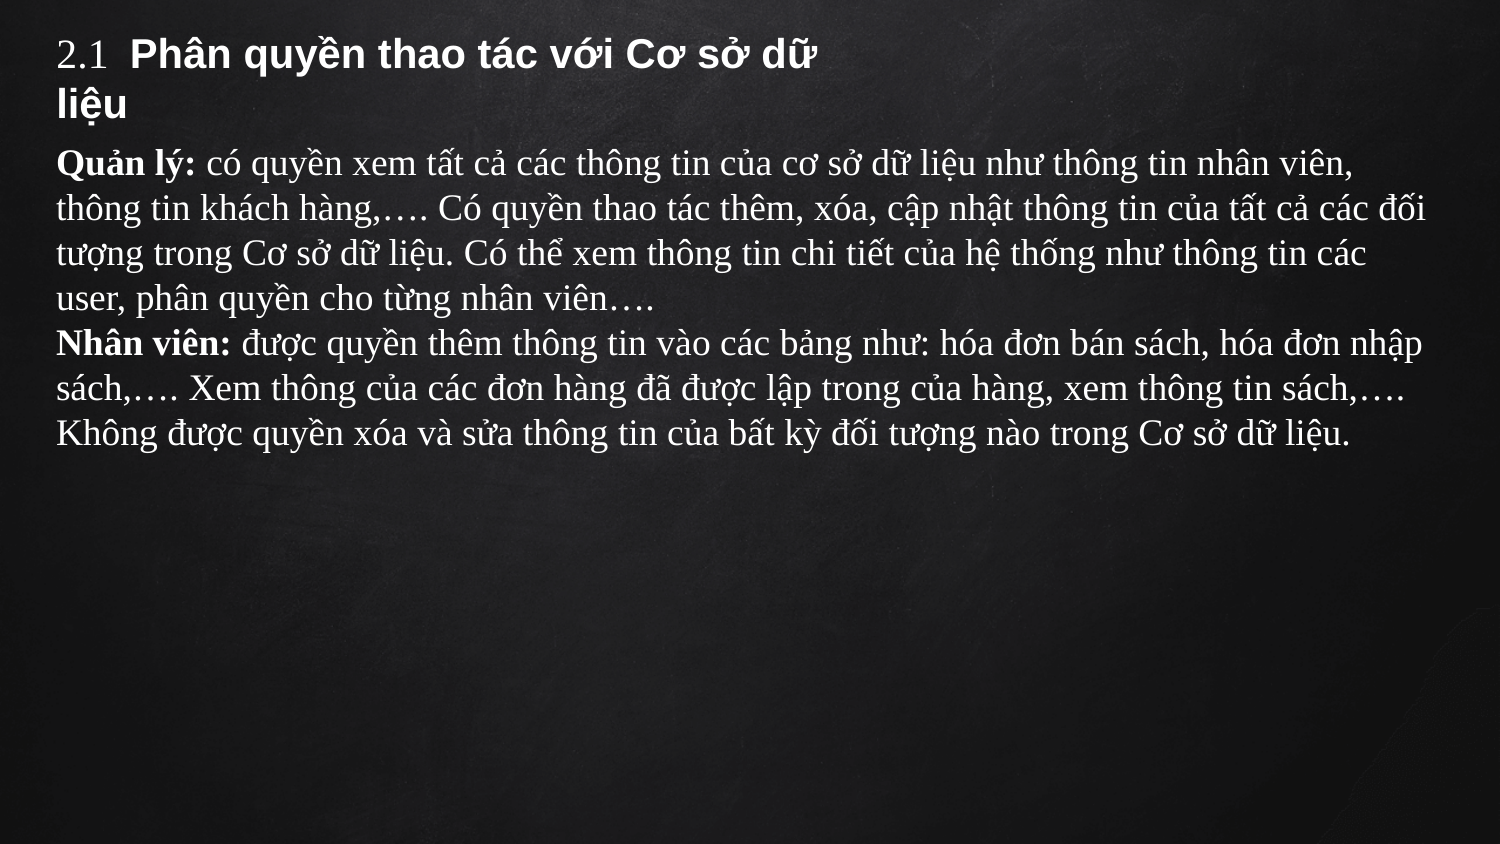

2.1  Phân quyền thao tác với Cơ sở dữ liệu

Quản lý: có quyền xem tất cả các thông tin của cơ sở dữ liệu như thông tin nhân viên, thông tin khách hàng,…. Có quyền thao tác thêm, xóa, cập nhật thông tin của tất cả các đối tượng trong Cơ sở dữ liệu. Có thể xem thông tin chi tiết của hệ thống như thông tin các user, phân quyền cho từng nhân viên….
Nhân viên: được quyền thêm thông tin vào các bảng như: hóa đơn bán sách, hóa đơn nhập sách,…. Xem thông của các đơn hàng đã được lập trong của hàng, xem thông tin sách,…. Không được quyền xóa và sửa thông tin của bất kỳ đối tượng nào trong Cơ sở dữ liệu.